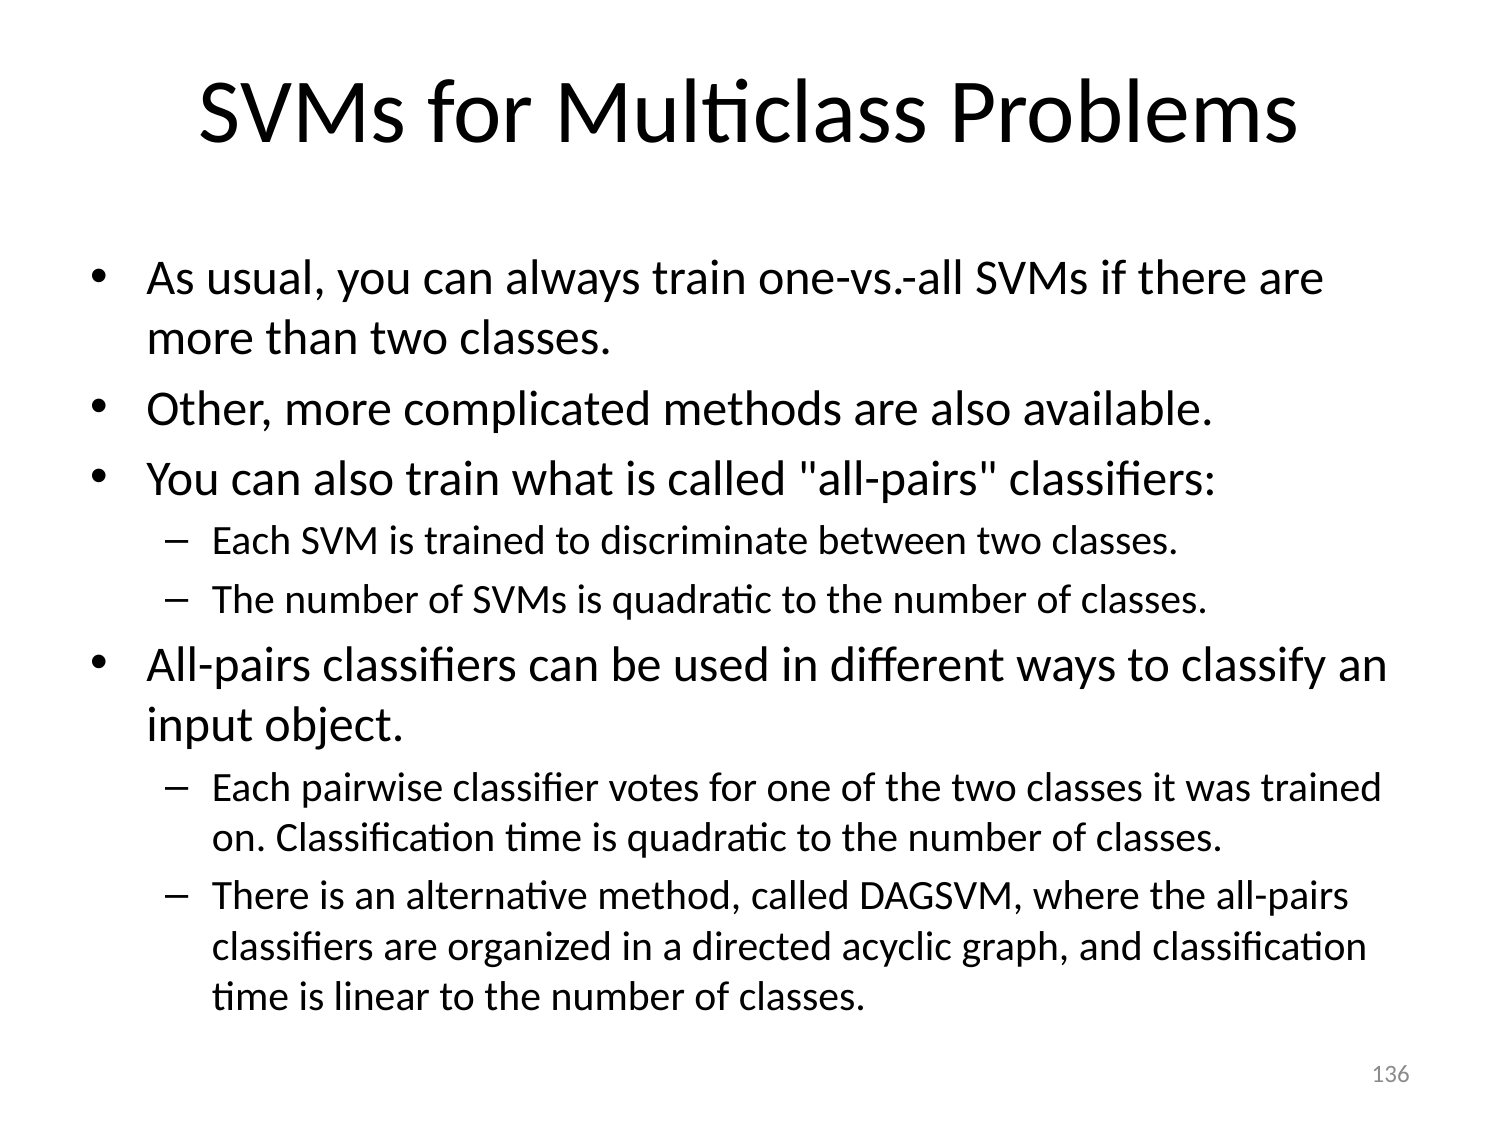

# SVMs for Multiclass Problems
As usual, you can always train one-vs.-all SVMs if there are more than two classes.
Other, more complicated methods are also available.
You can also train what is called "all-pairs" classifiers:
Each SVM is trained to discriminate between two classes.
The number of SVMs is quadratic to the number of classes.
All-pairs classifiers can be used in different ways to classify an input object.
Each pairwise classifier votes for one of the two classes it was trained on. Classification time is quadratic to the number of classes.
There is an alternative method, called DAGSVM, where the all-pairs classifiers are organized in a directed acyclic graph, and classification time is linear to the number of classes.
136